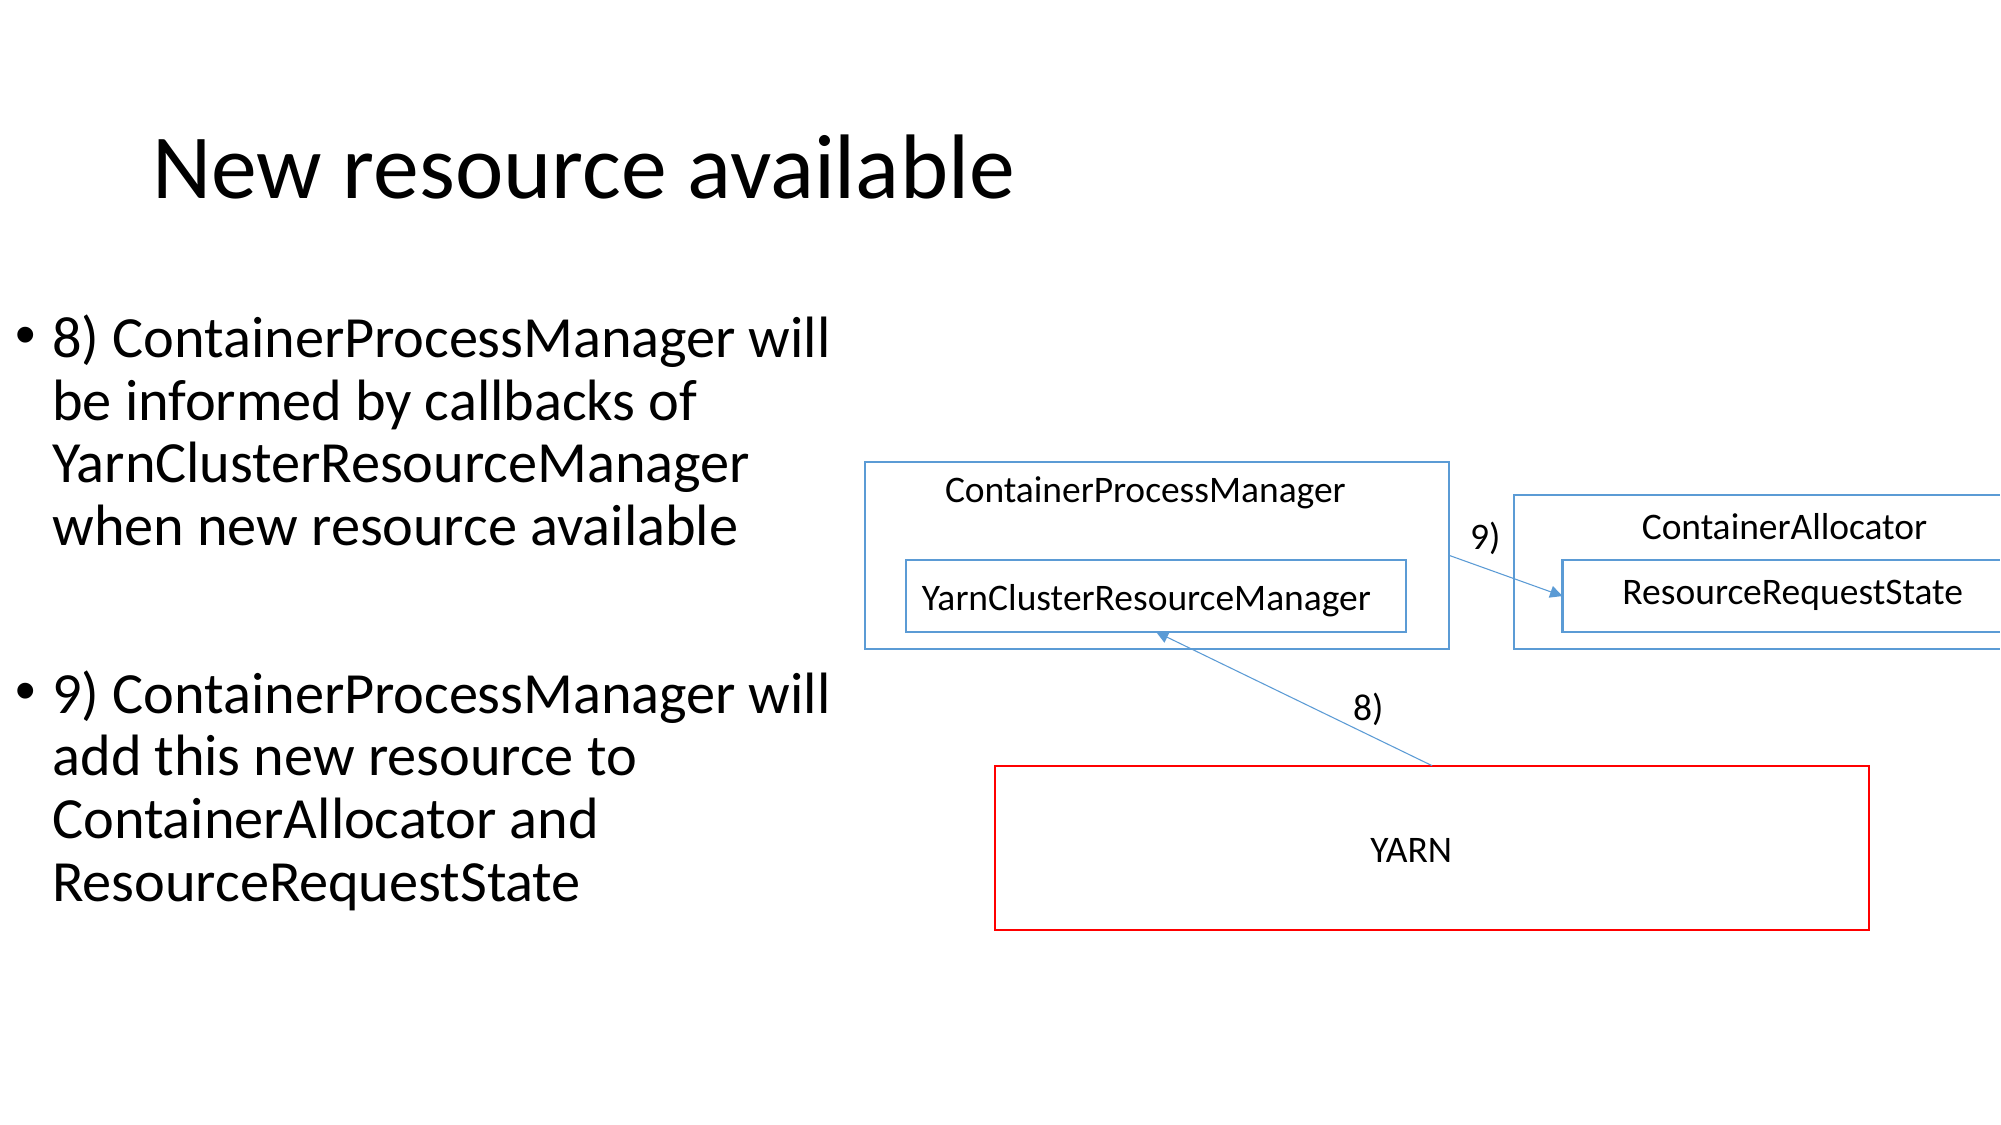

# New resource available
8) ContainerProcessManager will be informed by callbacks of YarnClusterResourceManager when new resource available

9) ContainerProcessManager will add this new resource to ContainerAllocator and ResourceRequestState

ContainerProcessManager

ContainerAllocator

9)

ResourceRequestState

YarnClusterResourceManager
8)

YARN